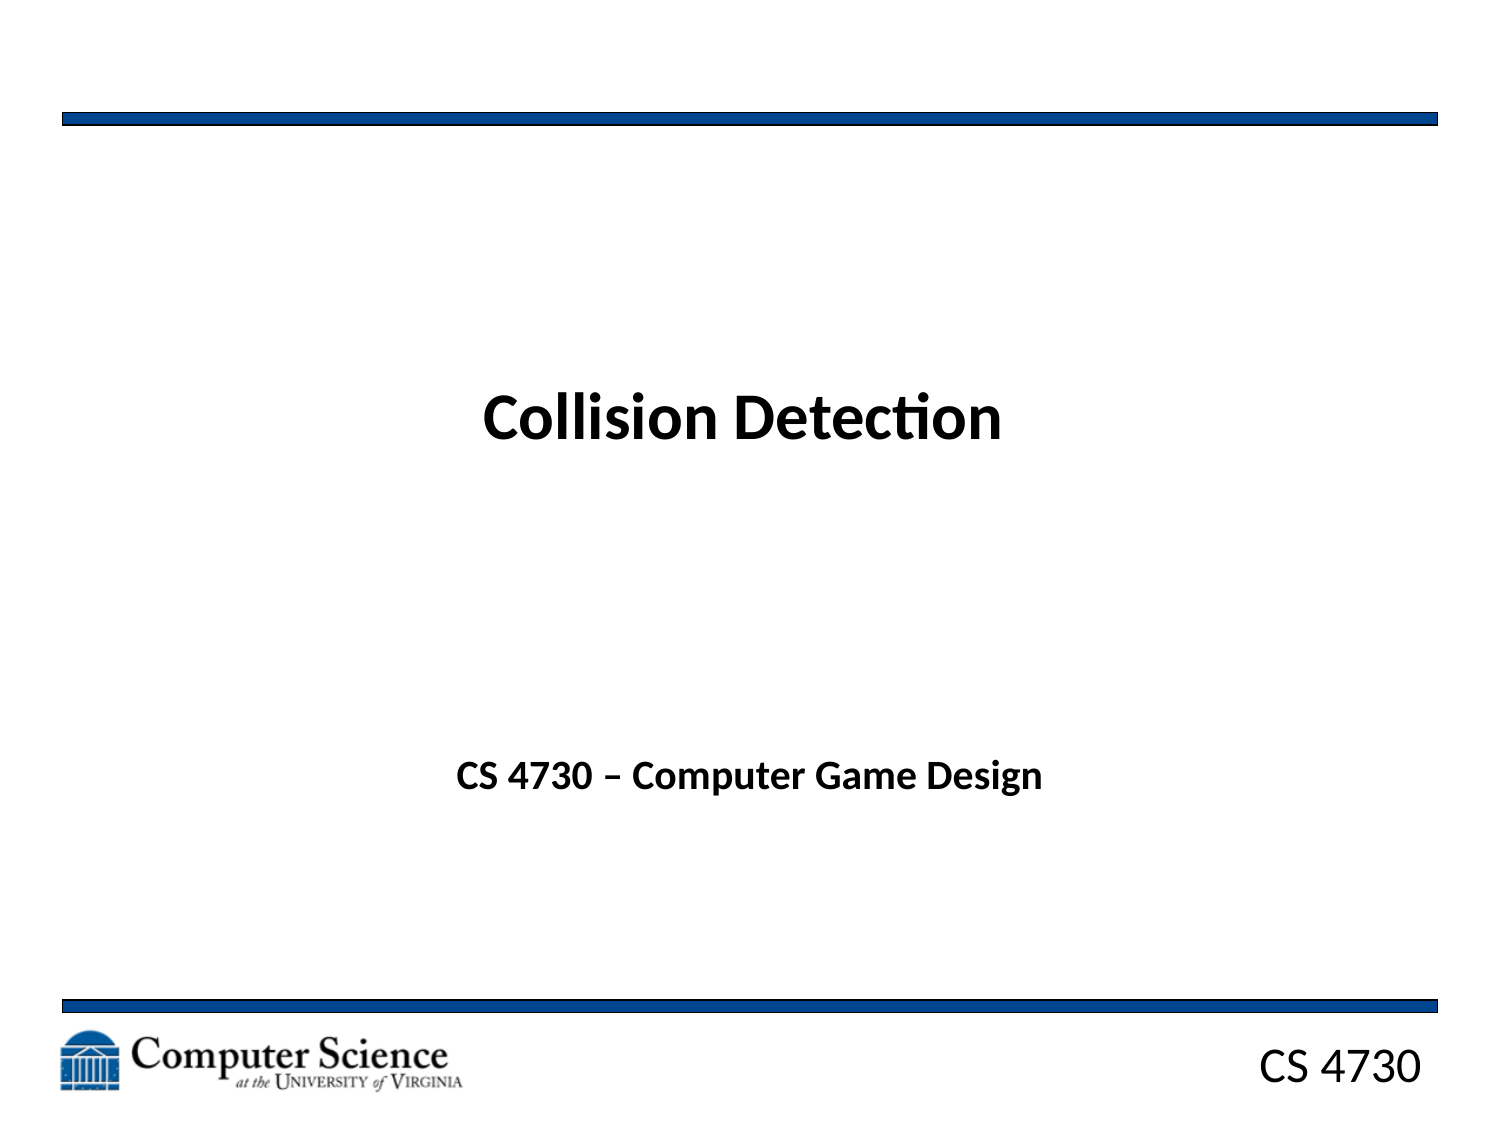

# Collision Detection
CS 4730 – Computer Game Design